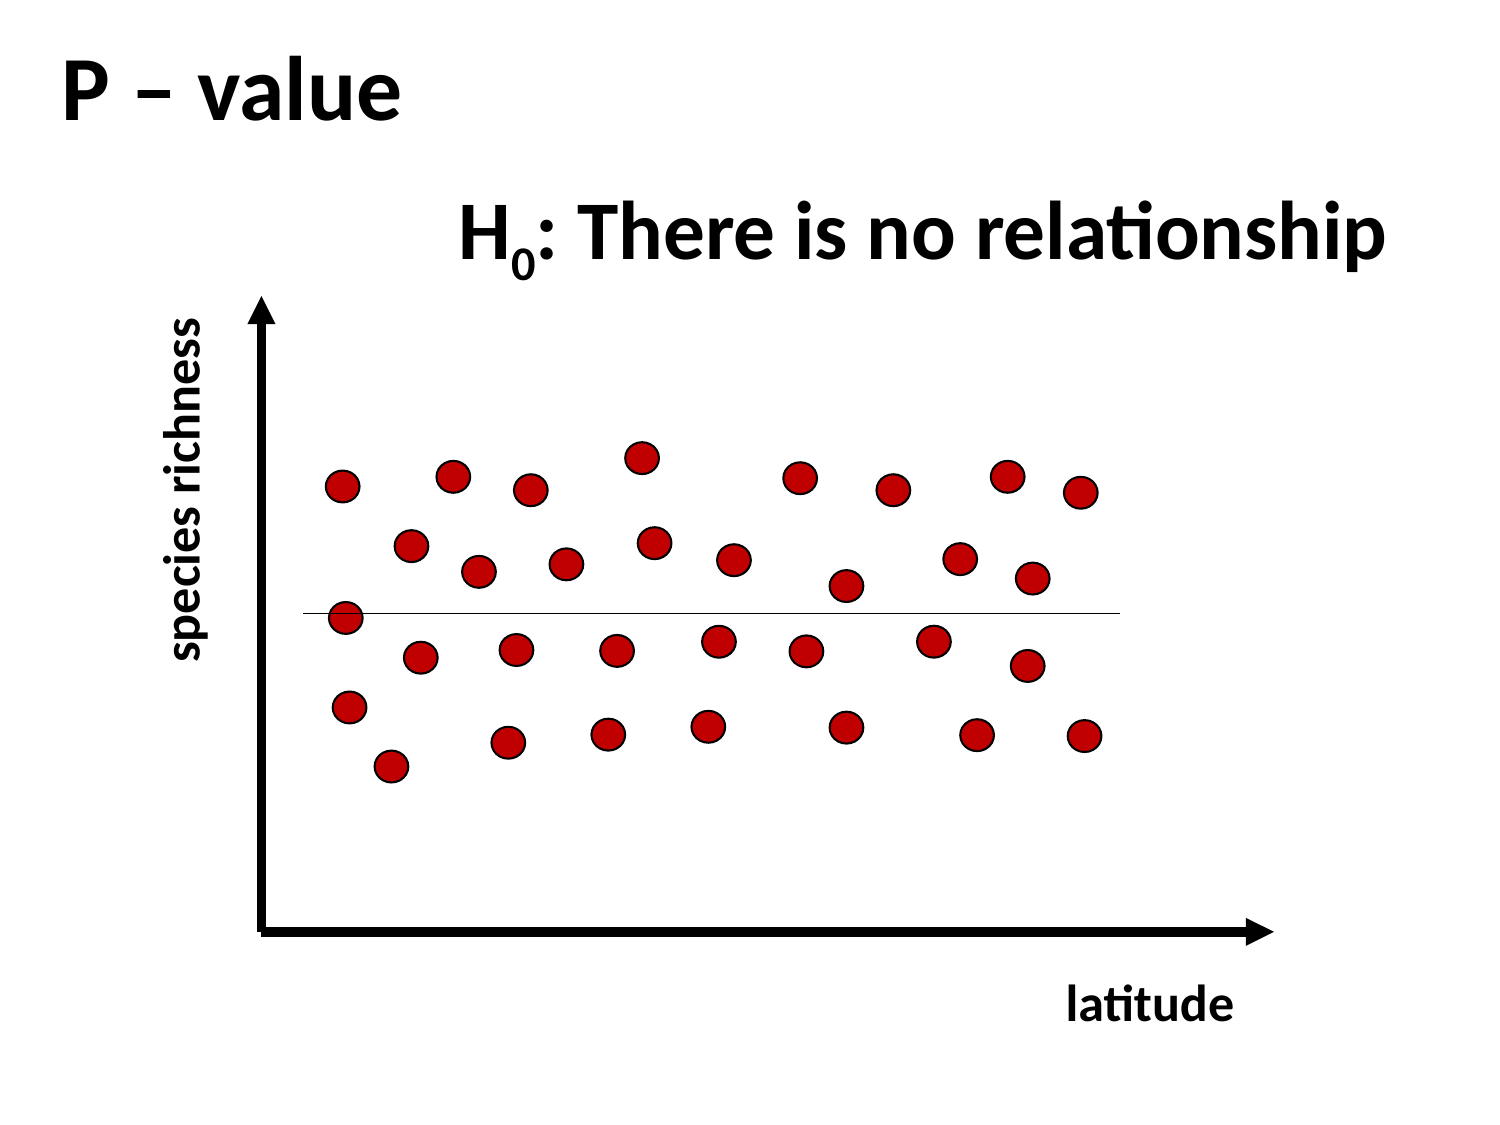

# P – value
H0: There is no relationship

species richness

latitude